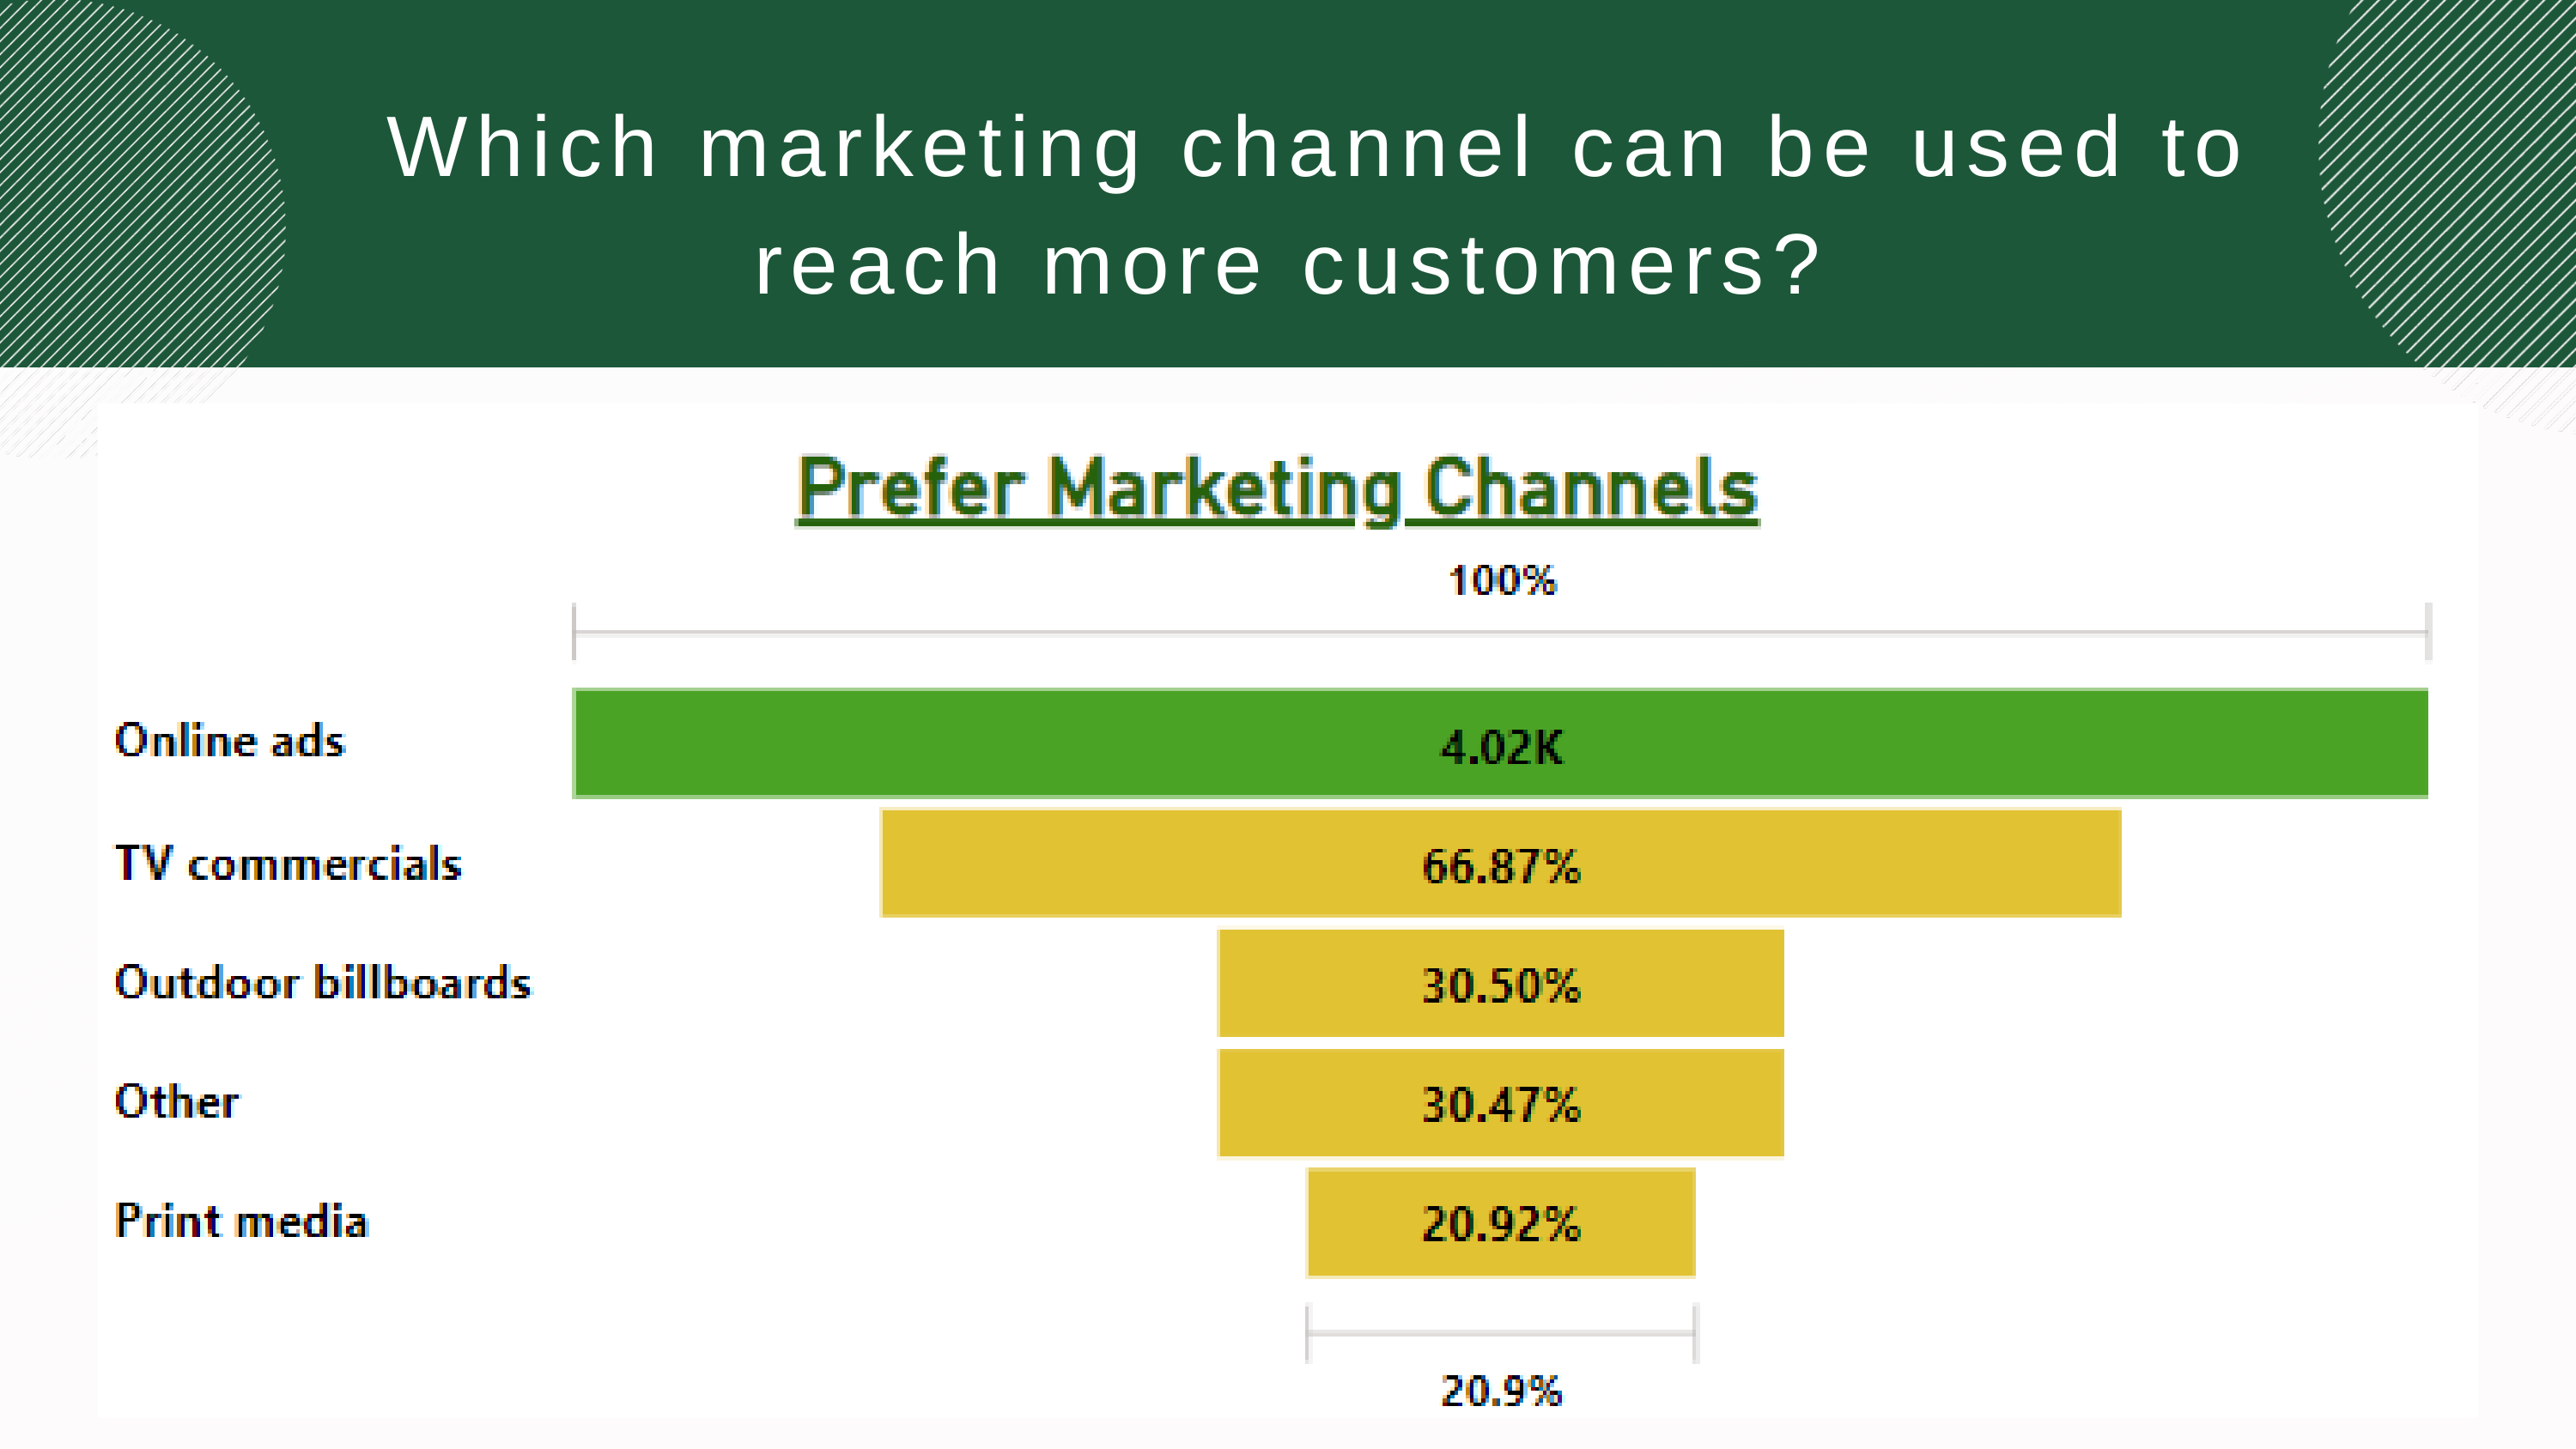

Which marketing channel can be used to reach more customers?